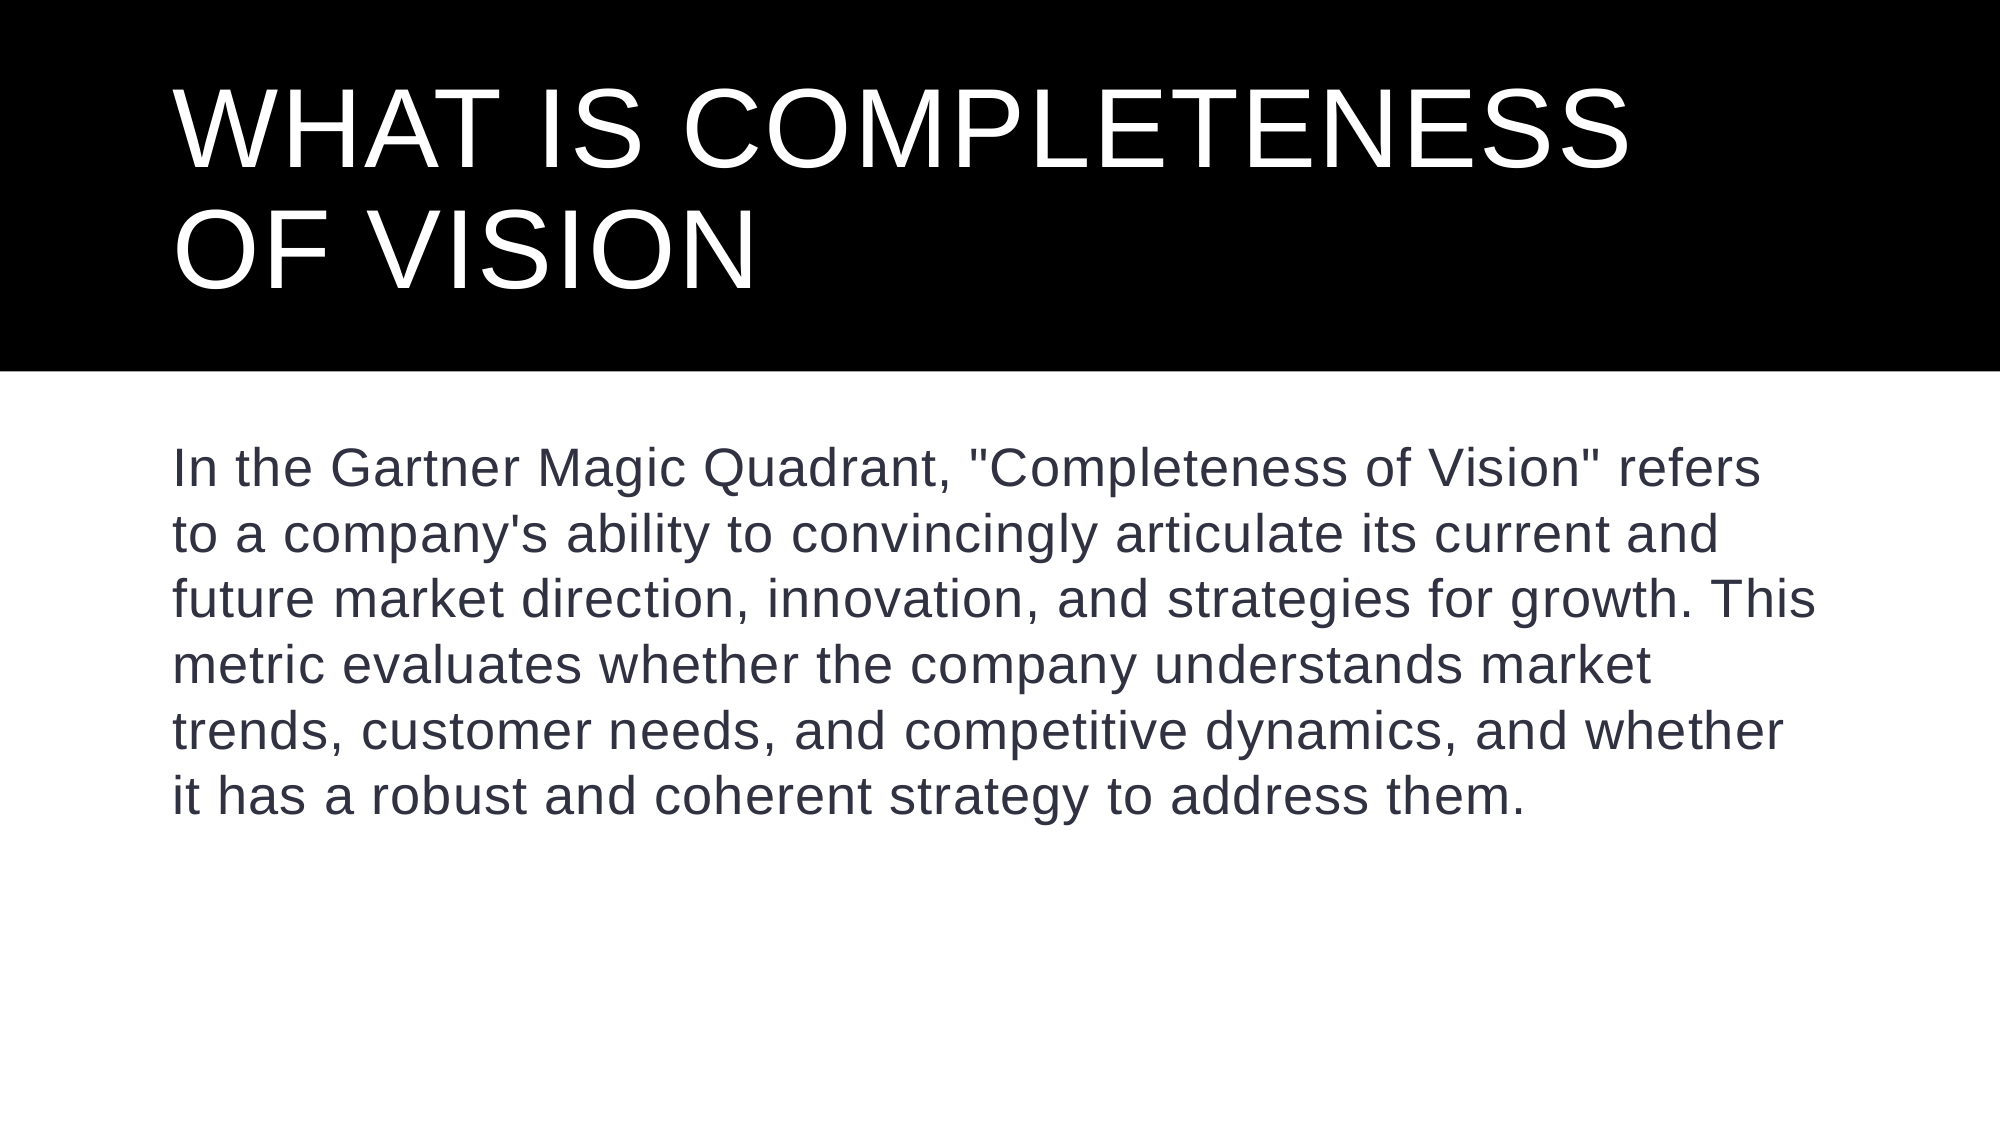

# What is Completeness of vision
In the Gartner Magic Quadrant, "Completeness of Vision" refers to a company's ability to convincingly articulate its current and future market direction, innovation, and strategies for growth. This metric evaluates whether the company understands market trends, customer needs, and competitive dynamics, and whether it has a robust and coherent strategy to address them.